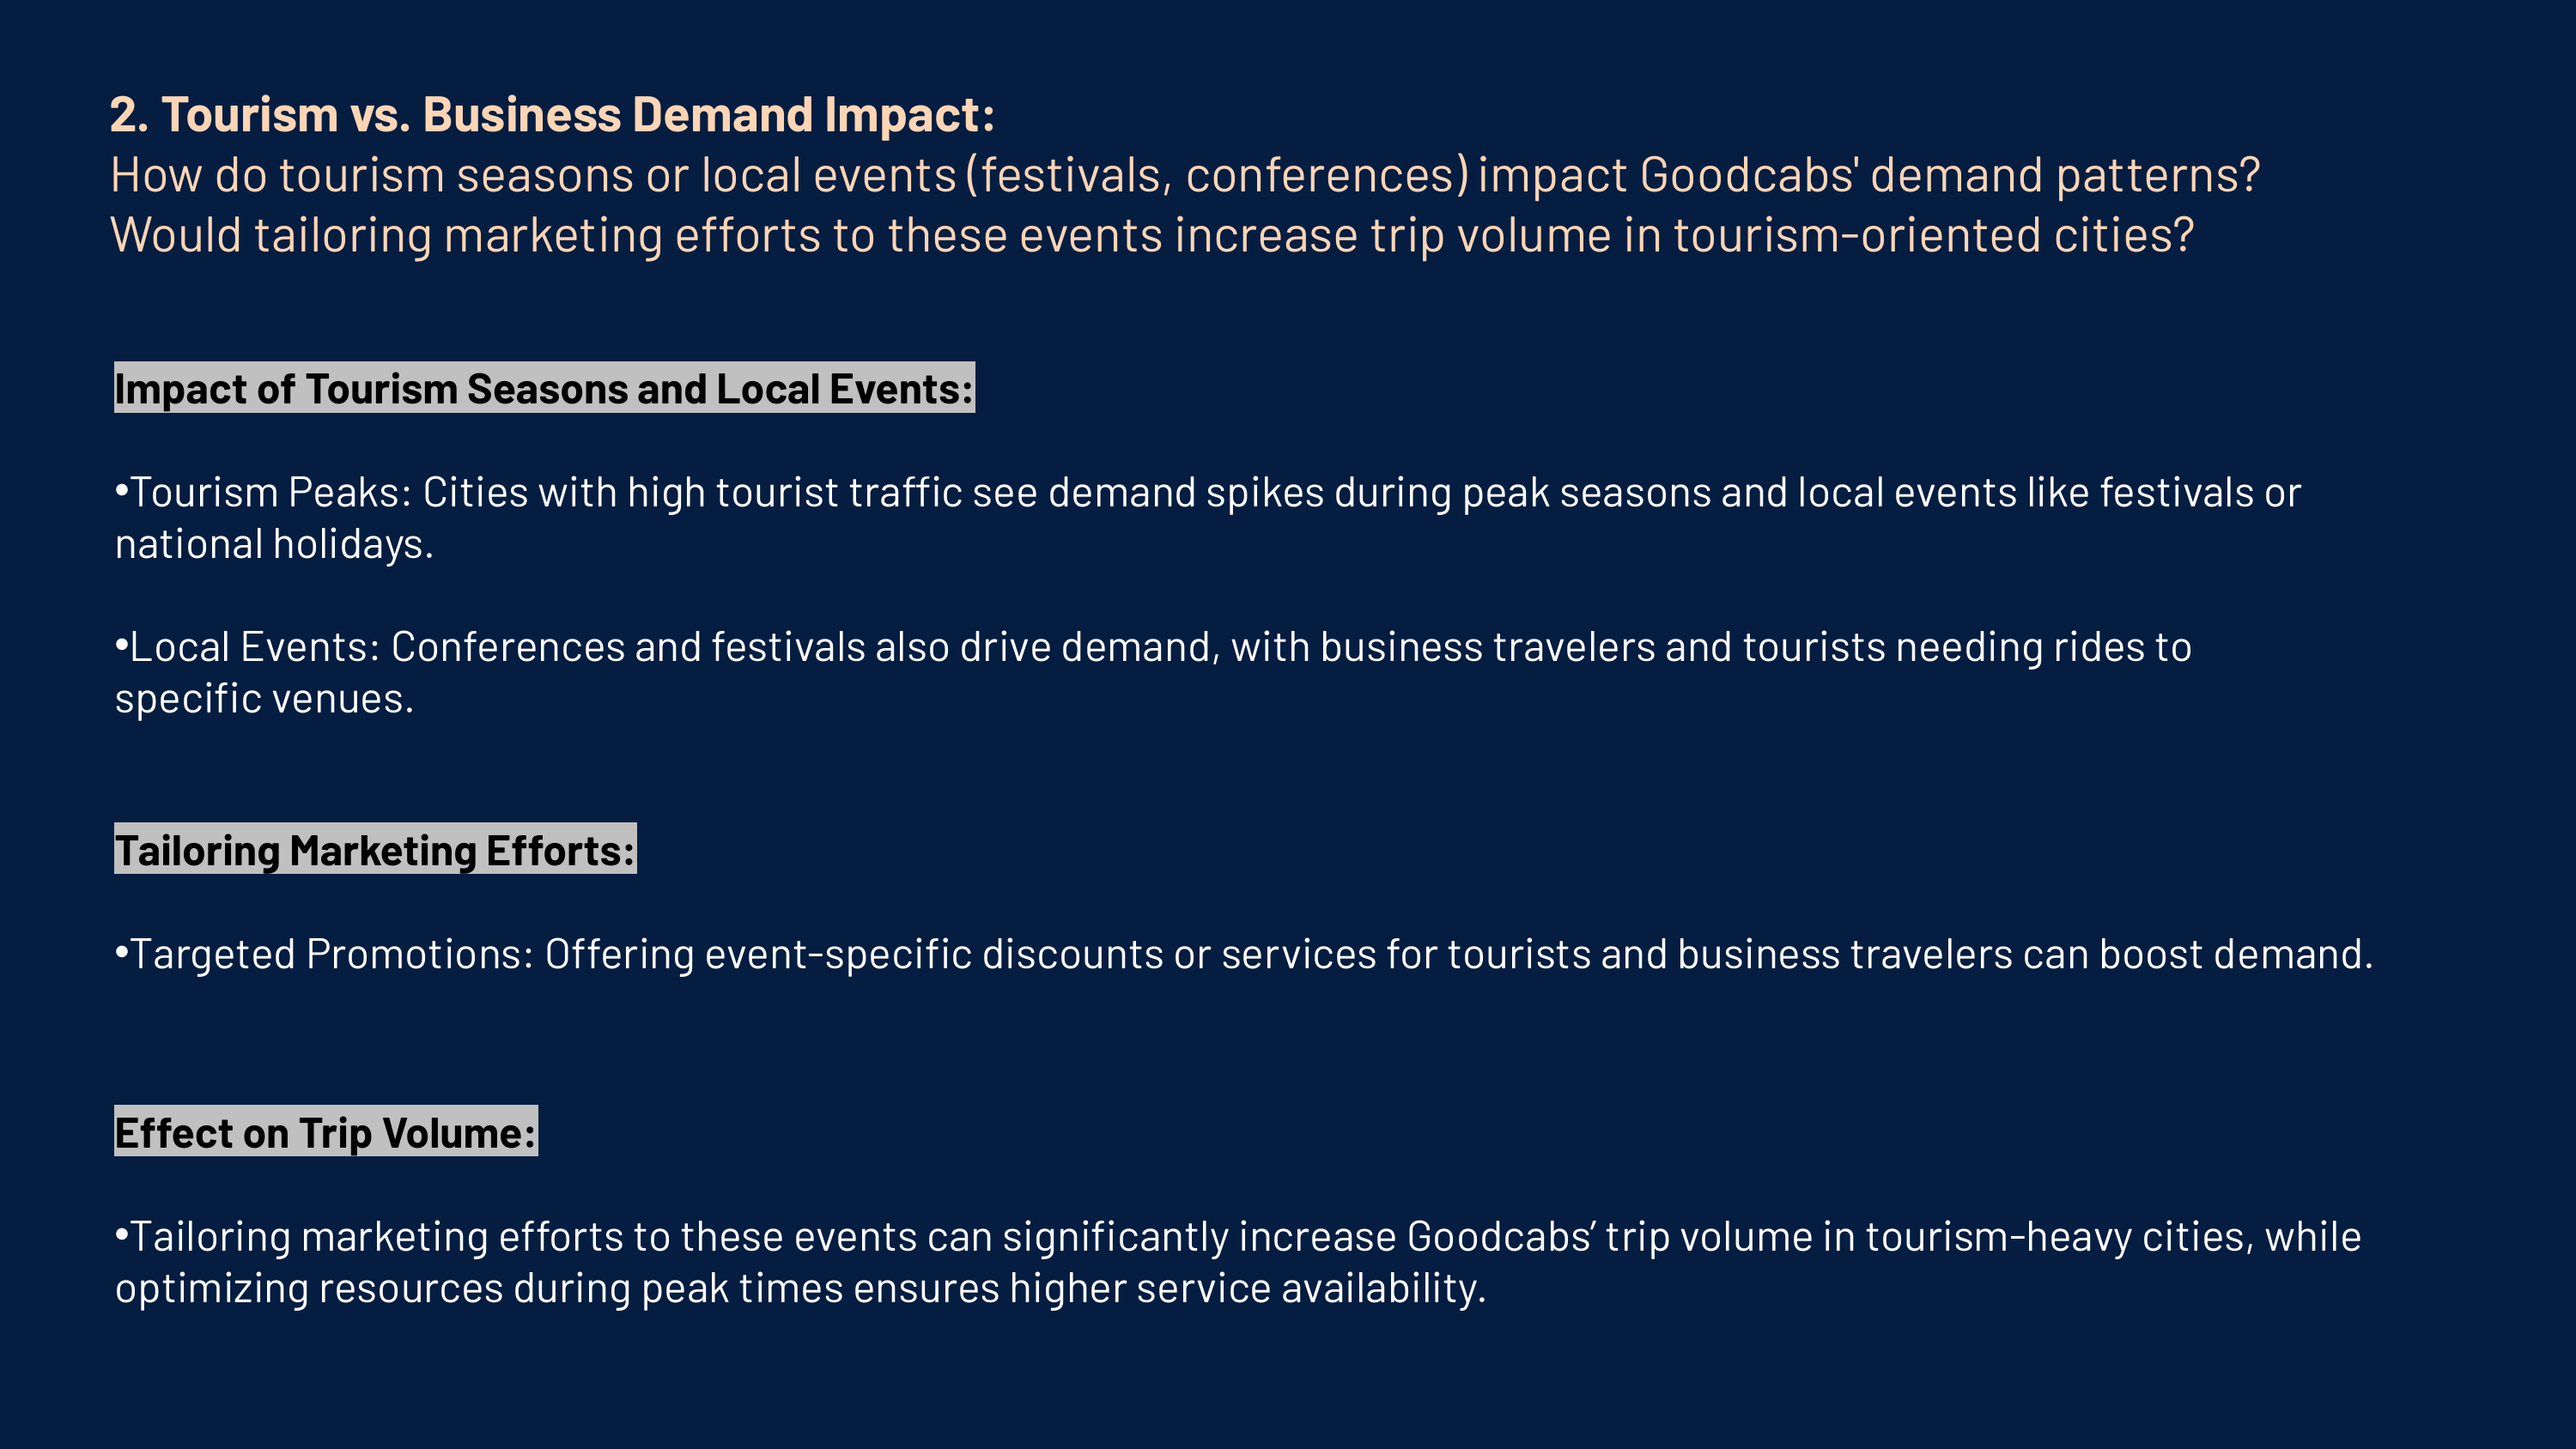

2. Tourism vs. Business Demand Impact:
How do tourism seasons or local events (festivals, conferences) impact Goodcabs' demand patterns? Would tailoring marketing efforts to these events increase trip volume in tourism-oriented cities?
Impact of Tourism Seasons and Local Events:

Tourism Peaks: Cities with high tourist traffic see demand spikes during peak seasons and local events like festivals or national holidays.

Local Events: Conferences and festivals also drive demand, with business travelers and tourists needing rides to specific venues.
Tailoring Marketing Efforts:

Targeted Promotions: Offering event-specific discounts or services for tourists and business travelers can boost demand.

Effect on Trip Volume:

Tailoring marketing efforts to these events can significantly increase Goodcabs’ trip volume in tourism-heavy cities, while optimizing resources during peak times ensures higher service availability.